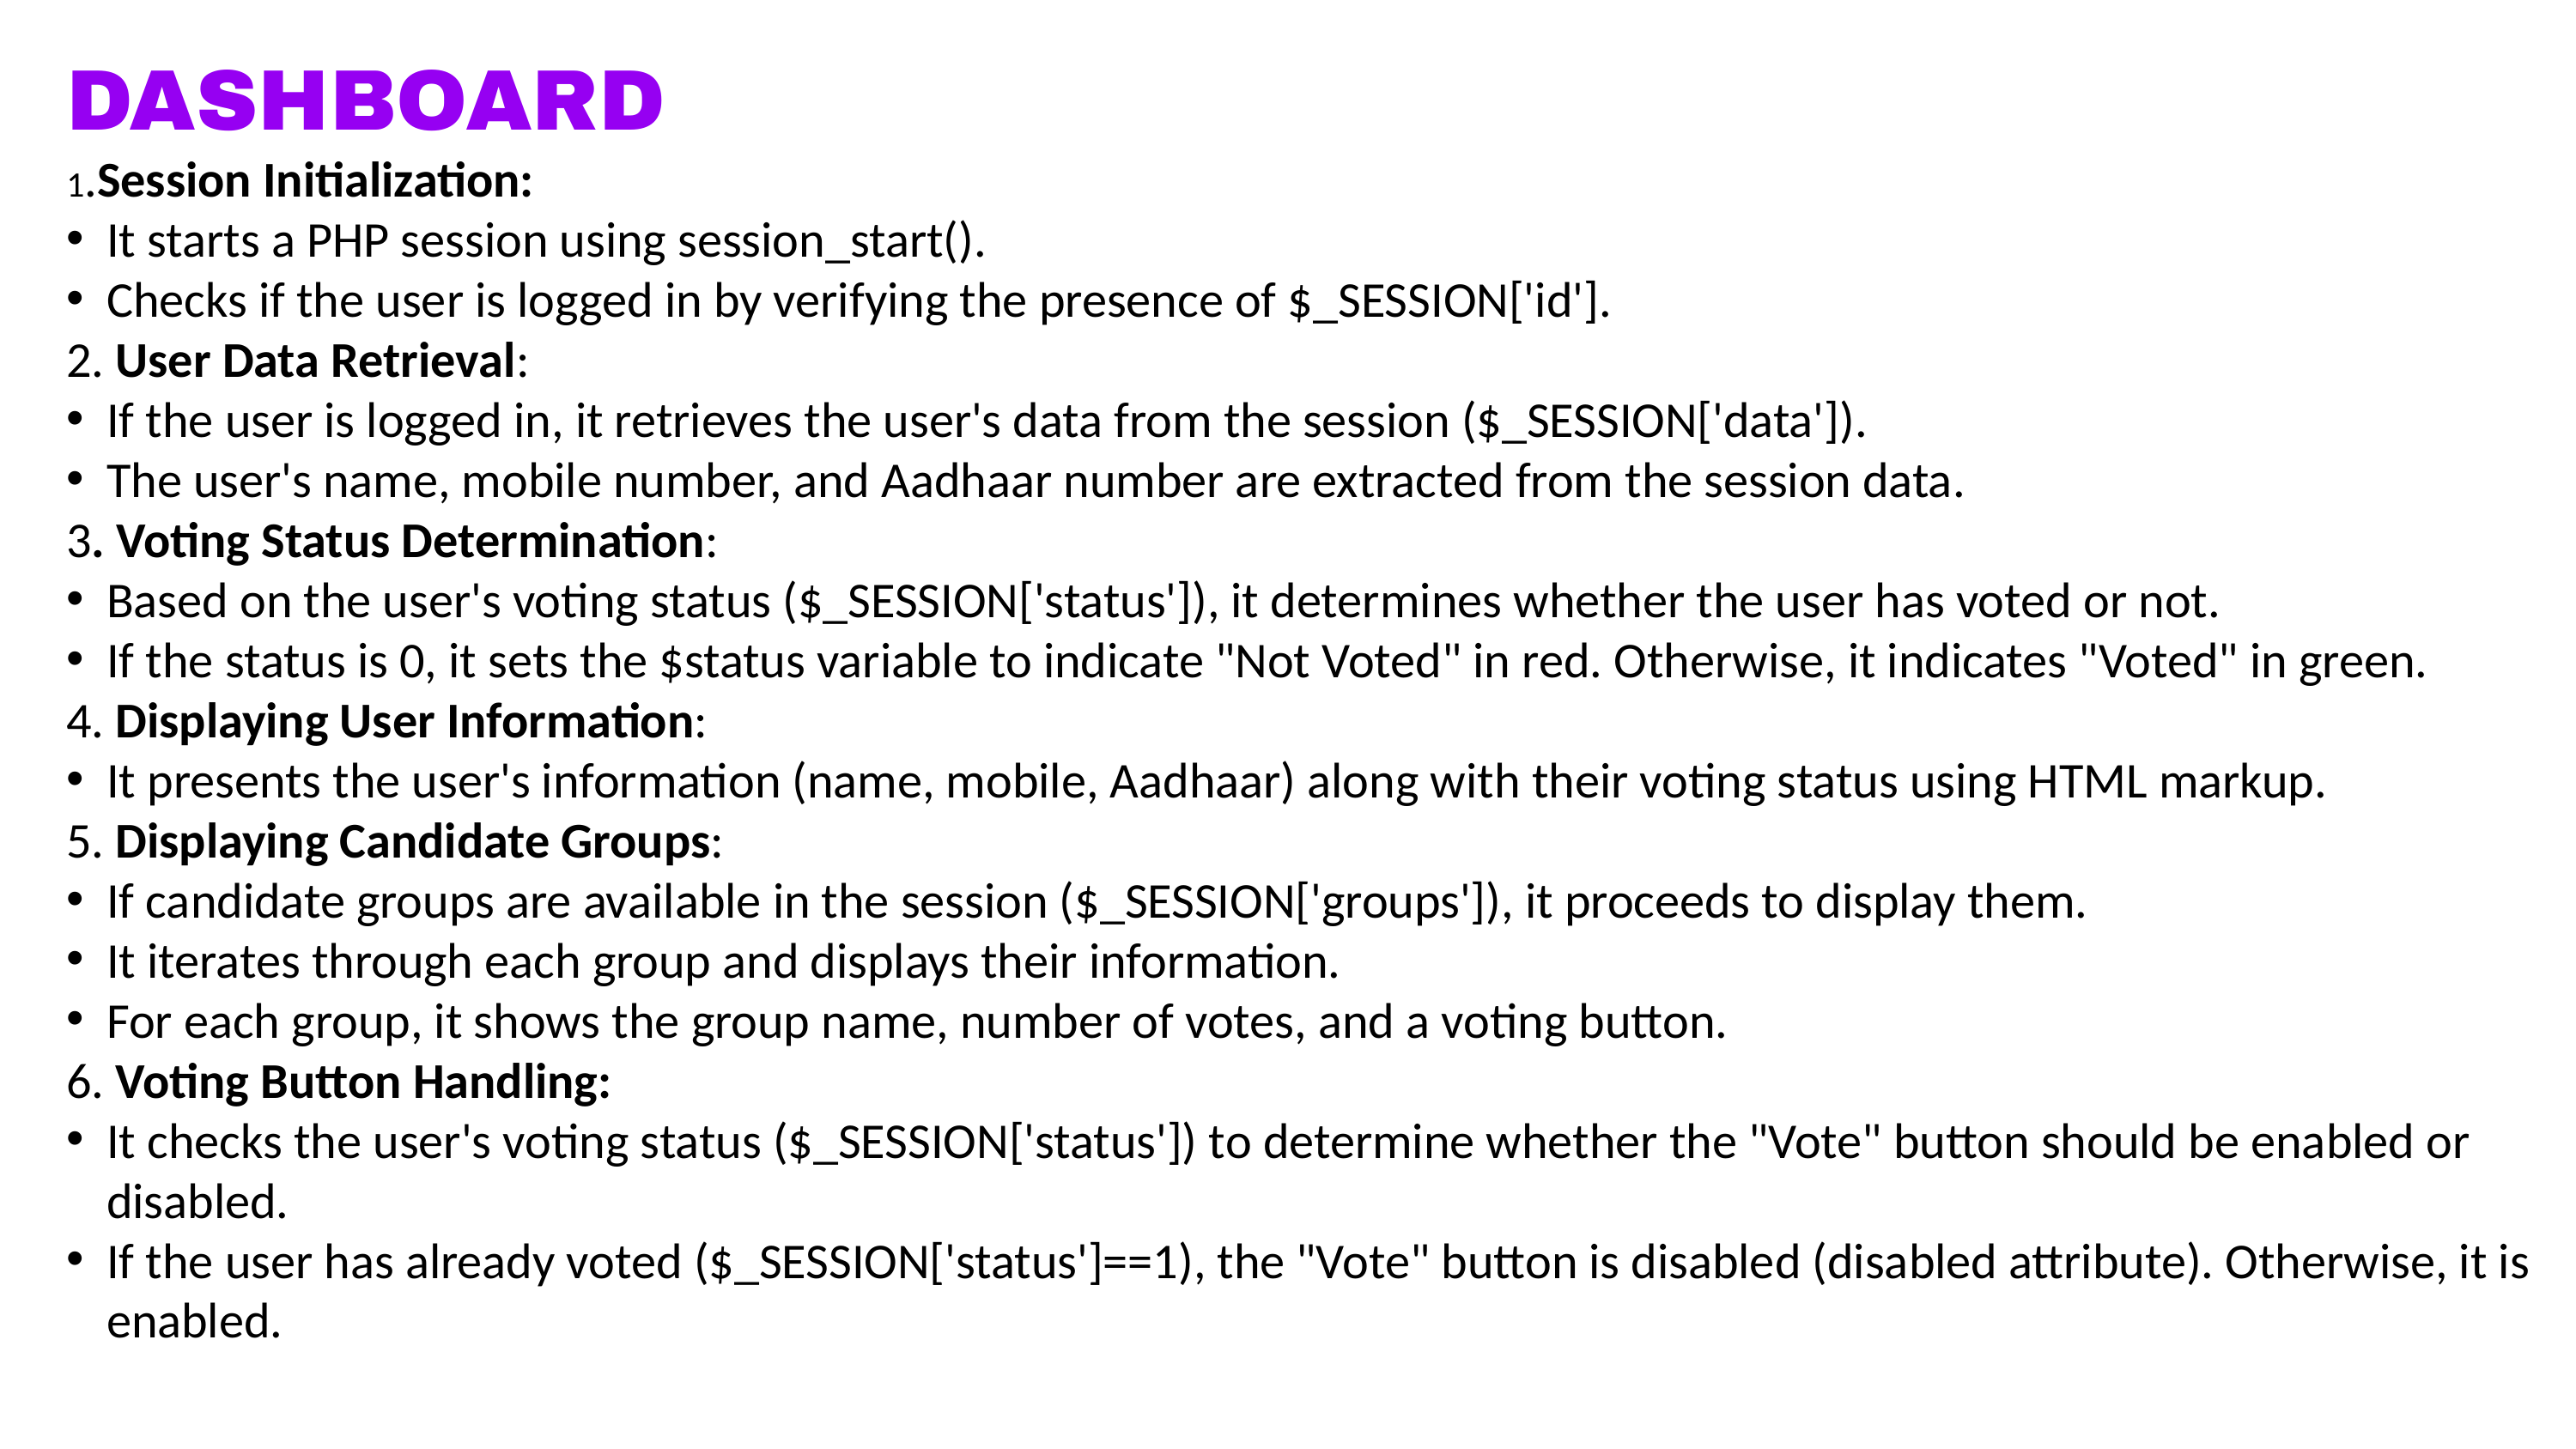

DASHBOARD
1.Session Initialization:
It starts a PHP session using session_start().
Checks if the user is logged in by verifying the presence of $_SESSION['id'].
2. User Data Retrieval:
If the user is logged in, it retrieves the user's data from the session ($_SESSION['data']).
The user's name, mobile number, and Aadhaar number are extracted from the session data.
3. Voting Status Determination:
Based on the user's voting status ($_SESSION['status']), it determines whether the user has voted or not.
If the status is 0, it sets the $status variable to indicate "Not Voted" in red. Otherwise, it indicates "Voted" in green.
4. Displaying User Information:
It presents the user's information (name, mobile, Aadhaar) along with their voting status using HTML markup.
5. Displaying Candidate Groups:
If candidate groups are available in the session ($_SESSION['groups']), it proceeds to display them.
It iterates through each group and displays their information.
For each group, it shows the group name, number of votes, and a voting button.
6. Voting Button Handling:
It checks the user's voting status ($_SESSION['status']) to determine whether the "Vote" button should be enabled or disabled.
If the user has already voted ($_SESSION['status']==1), the "Vote" button is disabled (disabled attribute). Otherwise, it is enabled.